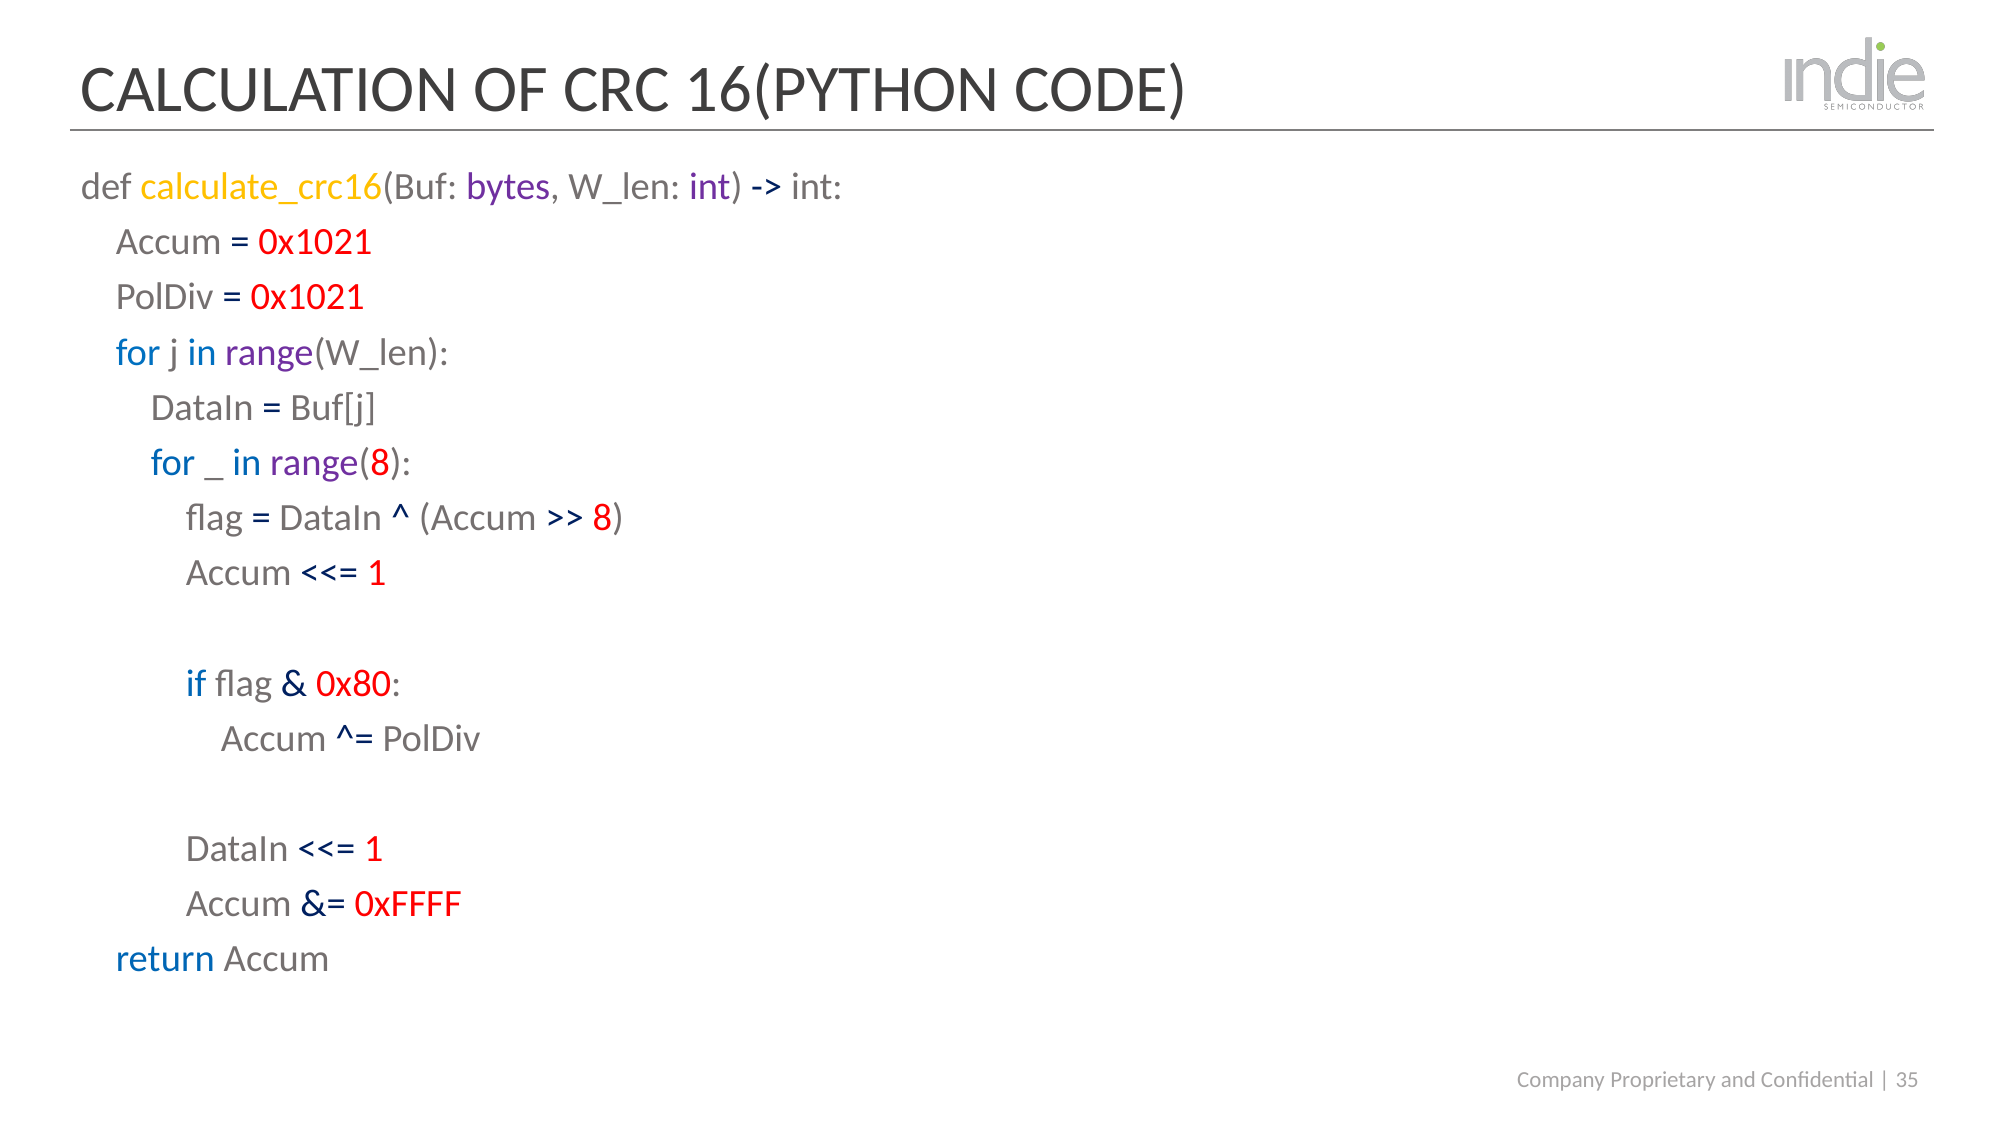

# Calculation of CRC 16(Python code)
def calculate_crc16(Buf: bytes, W_len: int) -> int:
    Accum = 0x1021
    PolDiv = 0x1021
    for j in range(W_len):
        DataIn = Buf[j]
        for _ in range(8):
            flag = DataIn ^ (Accum >> 8)
            Accum <<= 1

            if flag & 0x80:
                Accum ^= PolDiv

            DataIn <<= 1
            Accum &= 0xFFFF
    return Accum